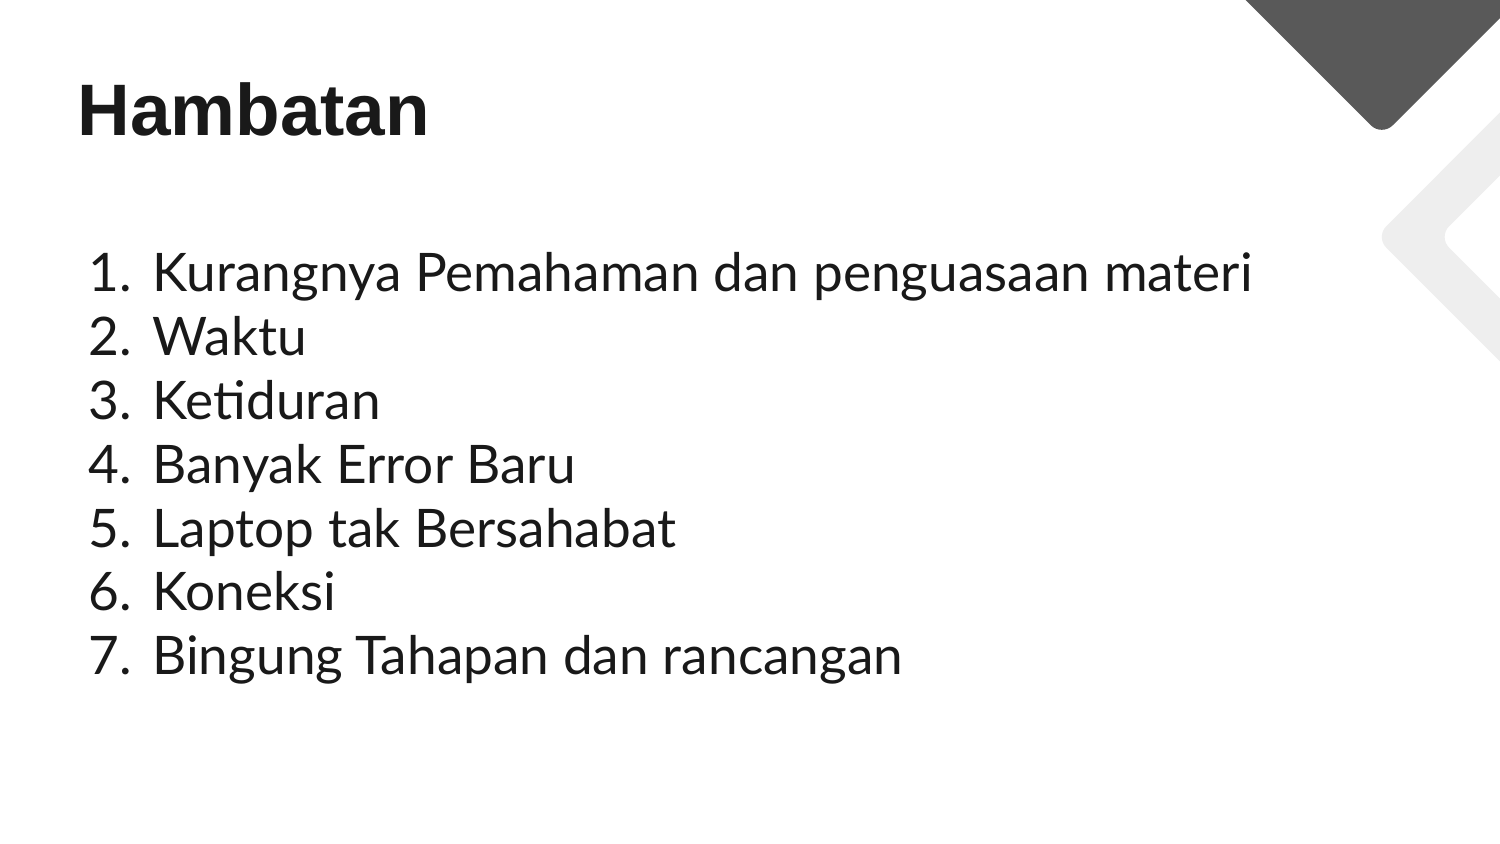

# Hambatan
Kurangnya Pemahaman dan penguasaan materi
Waktu
Ketiduran
Banyak Error Baru
Laptop tak Bersahabat
Koneksi
Bingung Tahapan dan rancangan